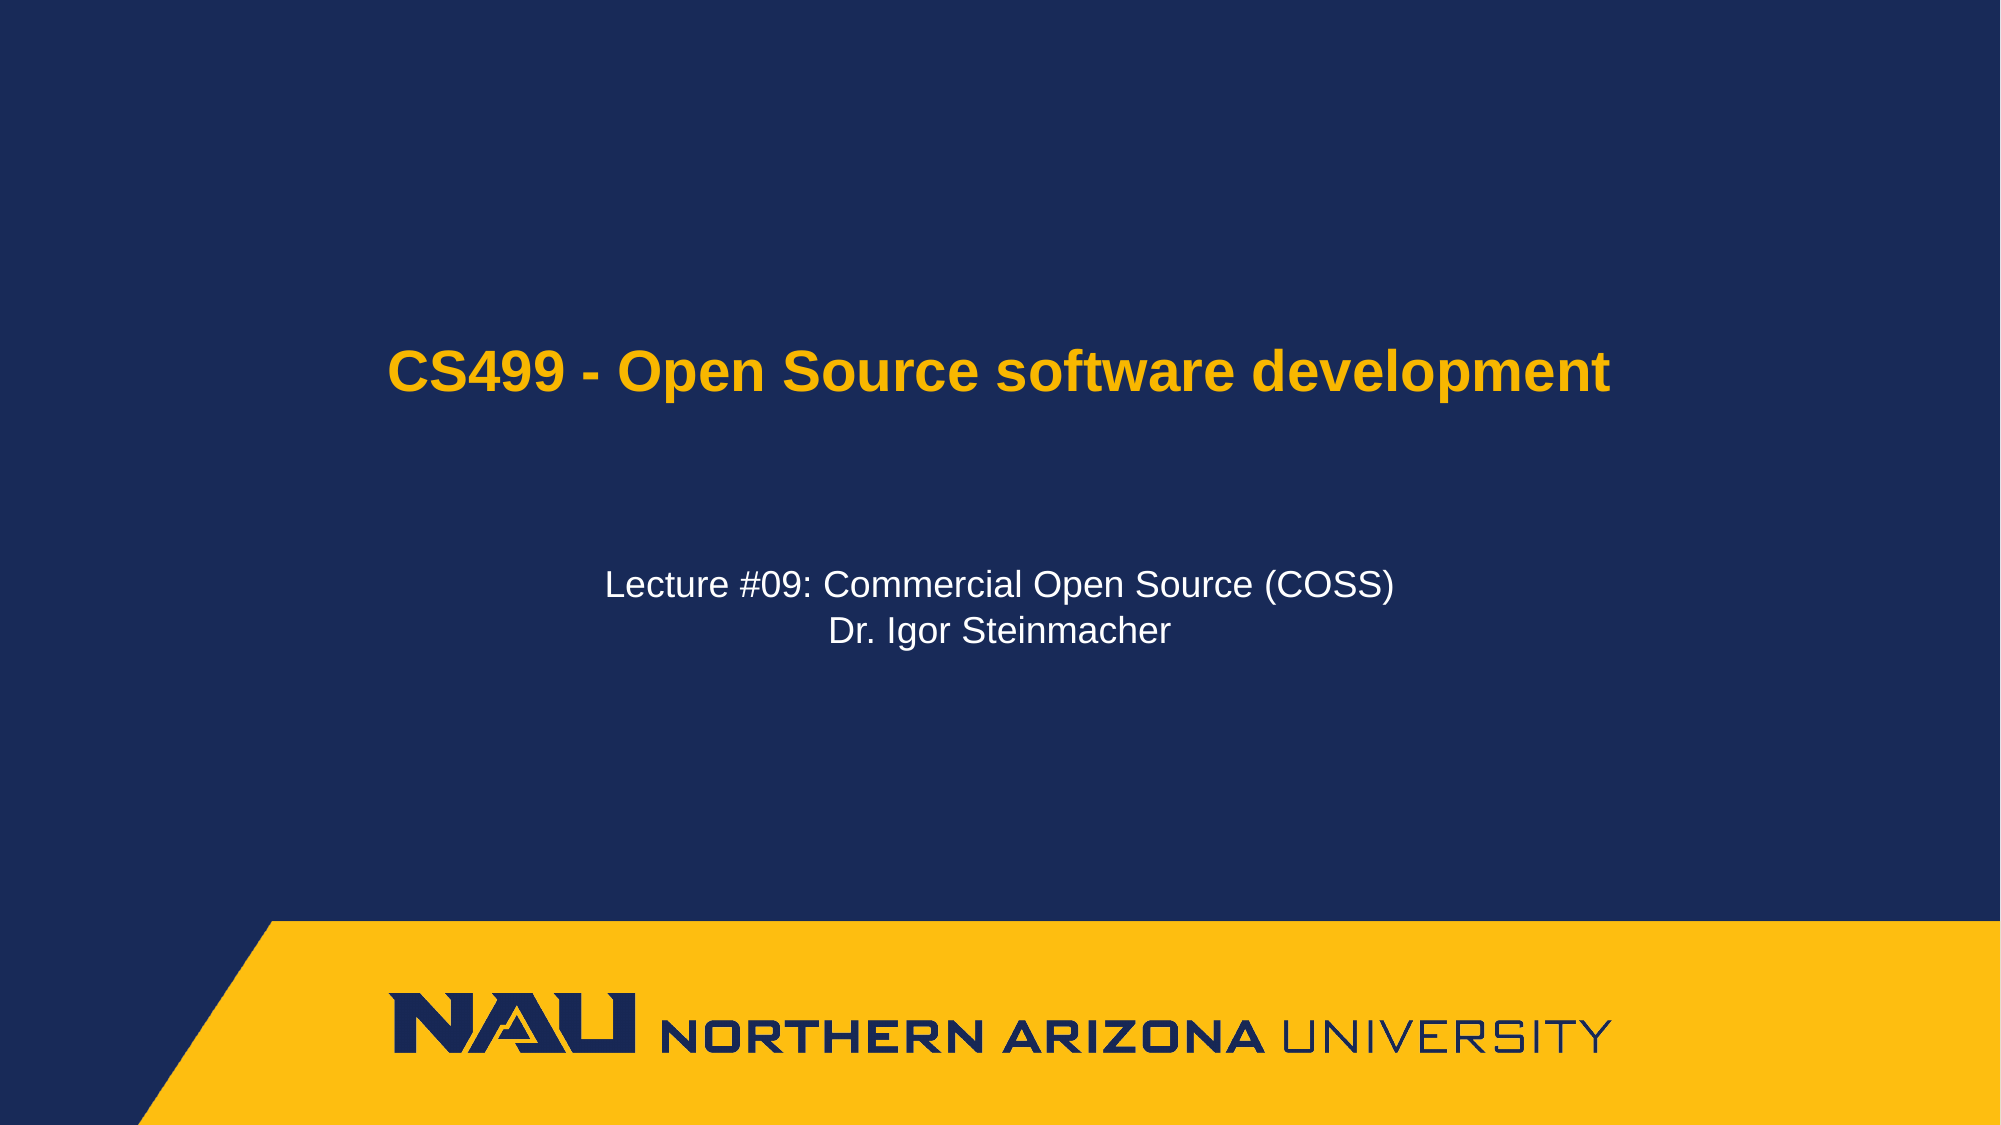

# CS499 - Open Source software development
Lecture #09: Commercial Open Source (COSS)
Dr. Igor Steinmacher